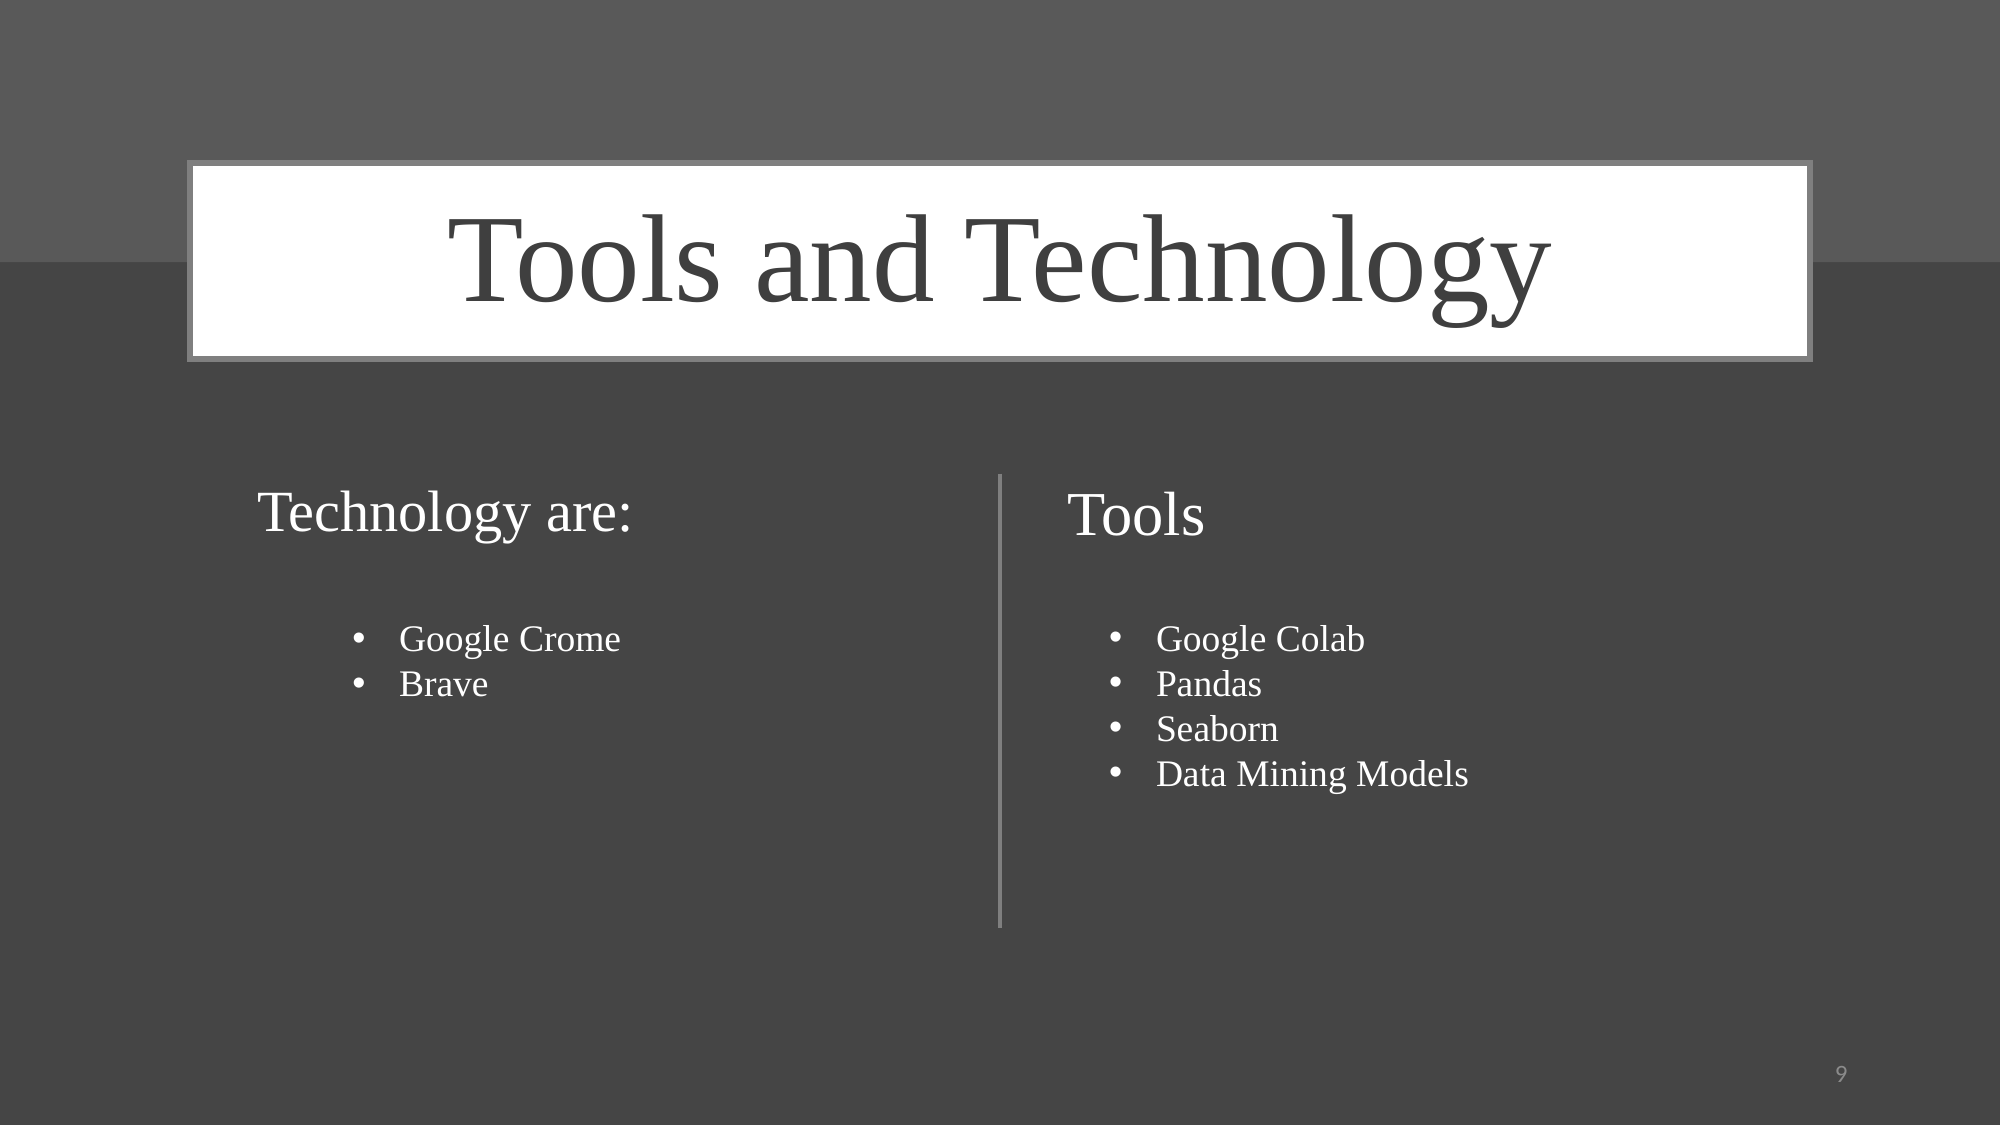

# Tools and Technology
Technology are:

Tools

Google Colab
Pandas
Seaborn
Data Mining Models
Google Crome
Brave
9